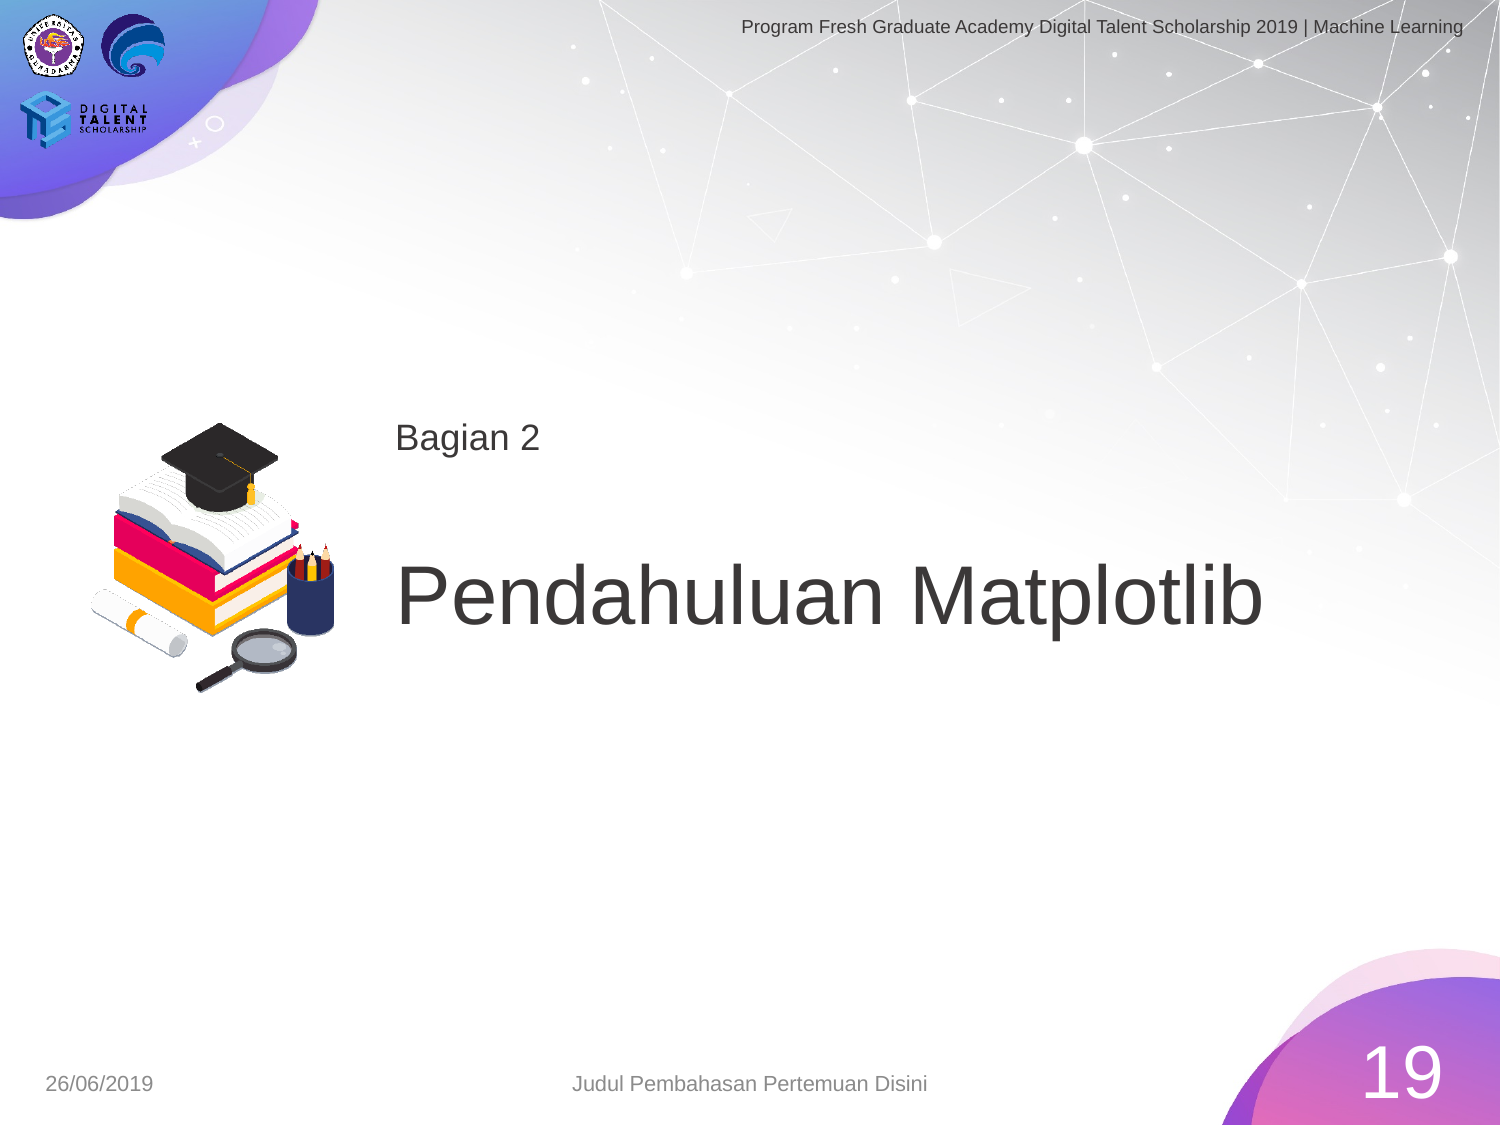

Bagian 2
# Pendahuluan Matplotlib
19
26/06/2019
Judul Pembahasan Pertemuan Disini